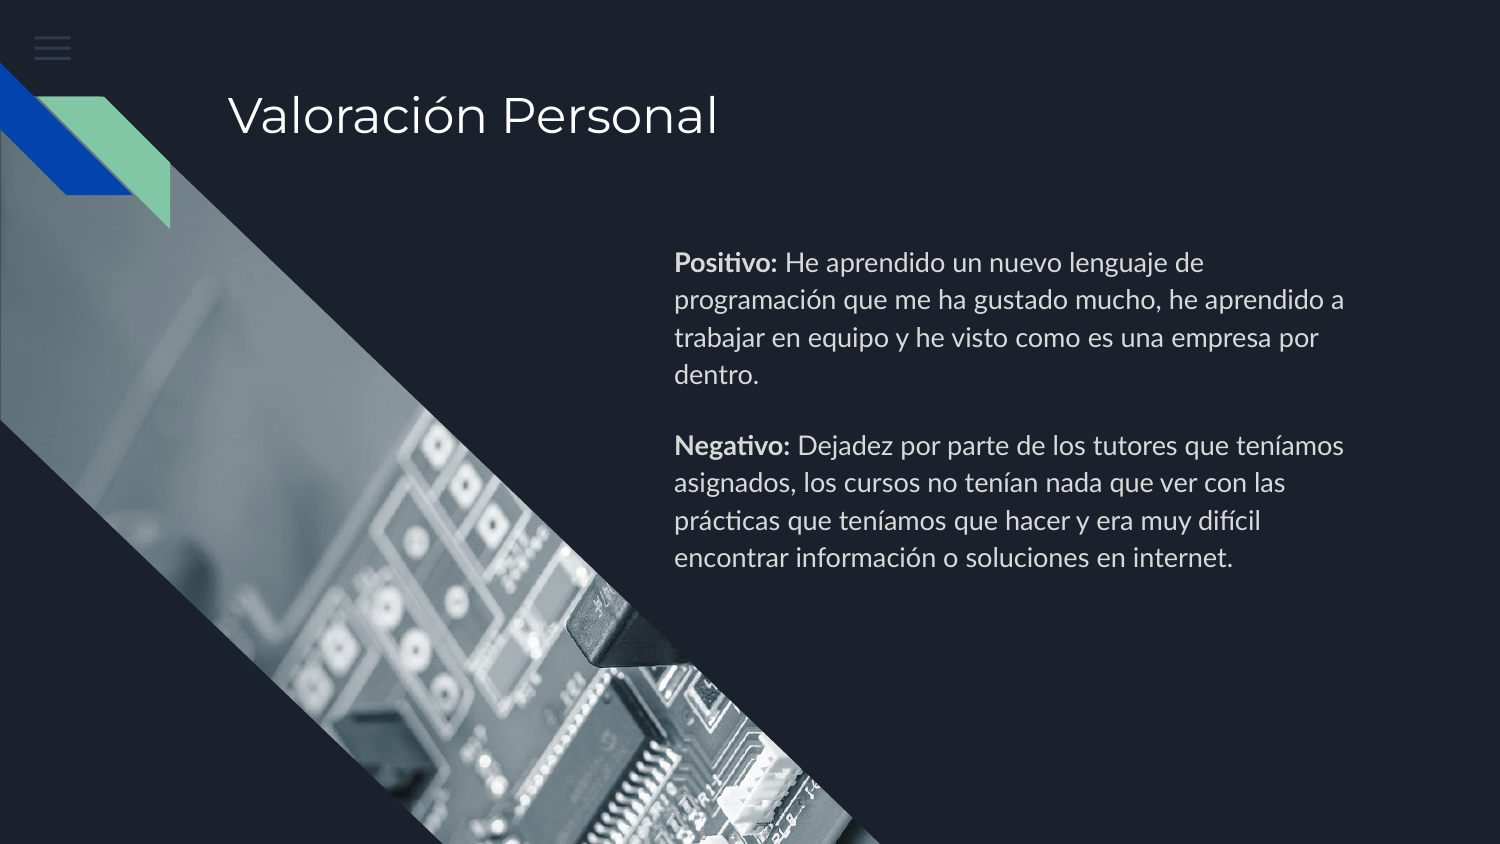

# Valoración Personal
Positivo: He aprendido un nuevo lenguaje de programación que me ha gustado mucho, he aprendido a trabajar en equipo y he visto como es una empresa por dentro.
Negativo: Dejadez por parte de los tutores que teníamos asignados, los cursos no tenían nada que ver con las prácticas que teníamos que hacer y era muy difícil encontrar información o soluciones en internet.